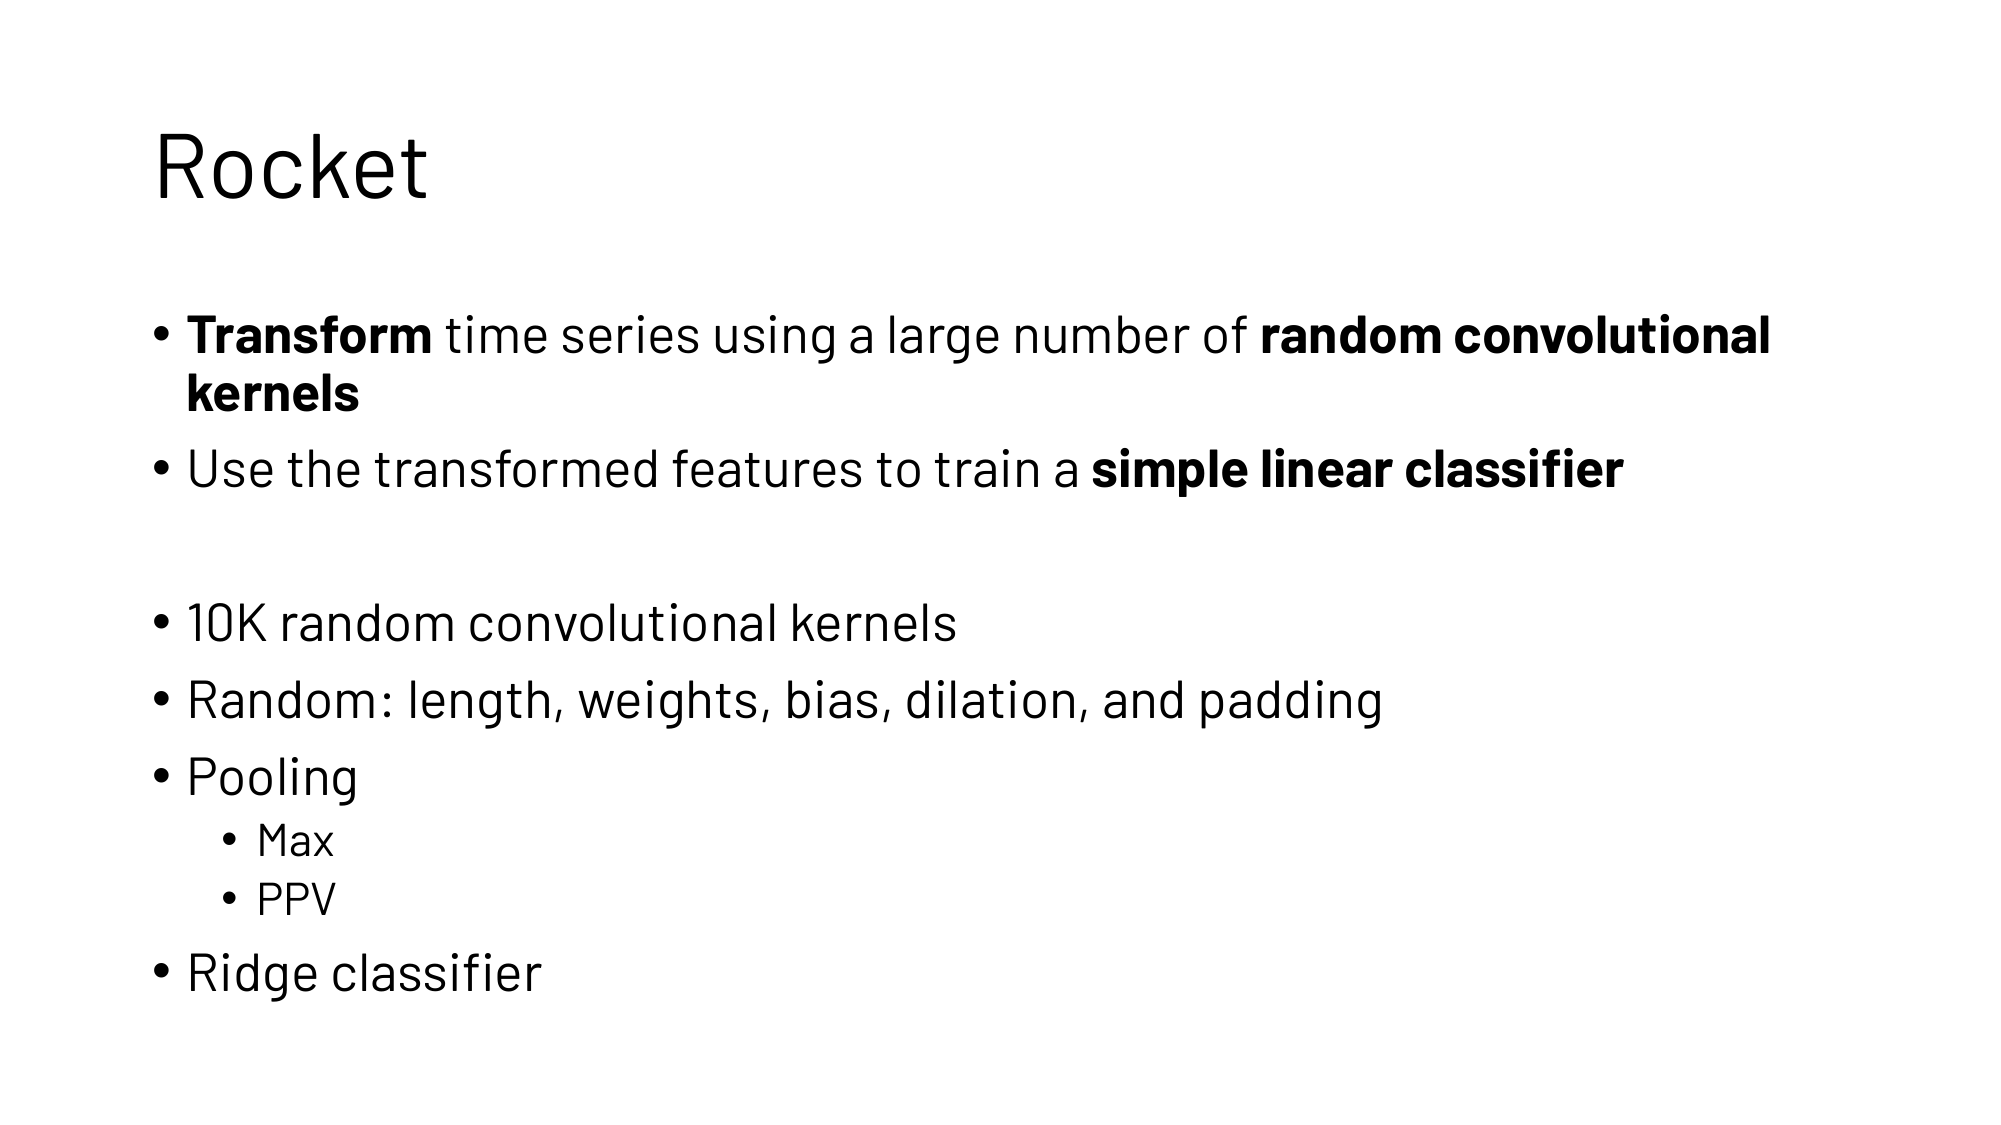

# Rocket
Transform time series using a large number of random convolutional kernels
Use the transformed features to train a simple linear classifier

10K random convolutional kernels
Random: length, weights, bias, dilation, and padding
Pooling
Max
PPV
Ridge classifier